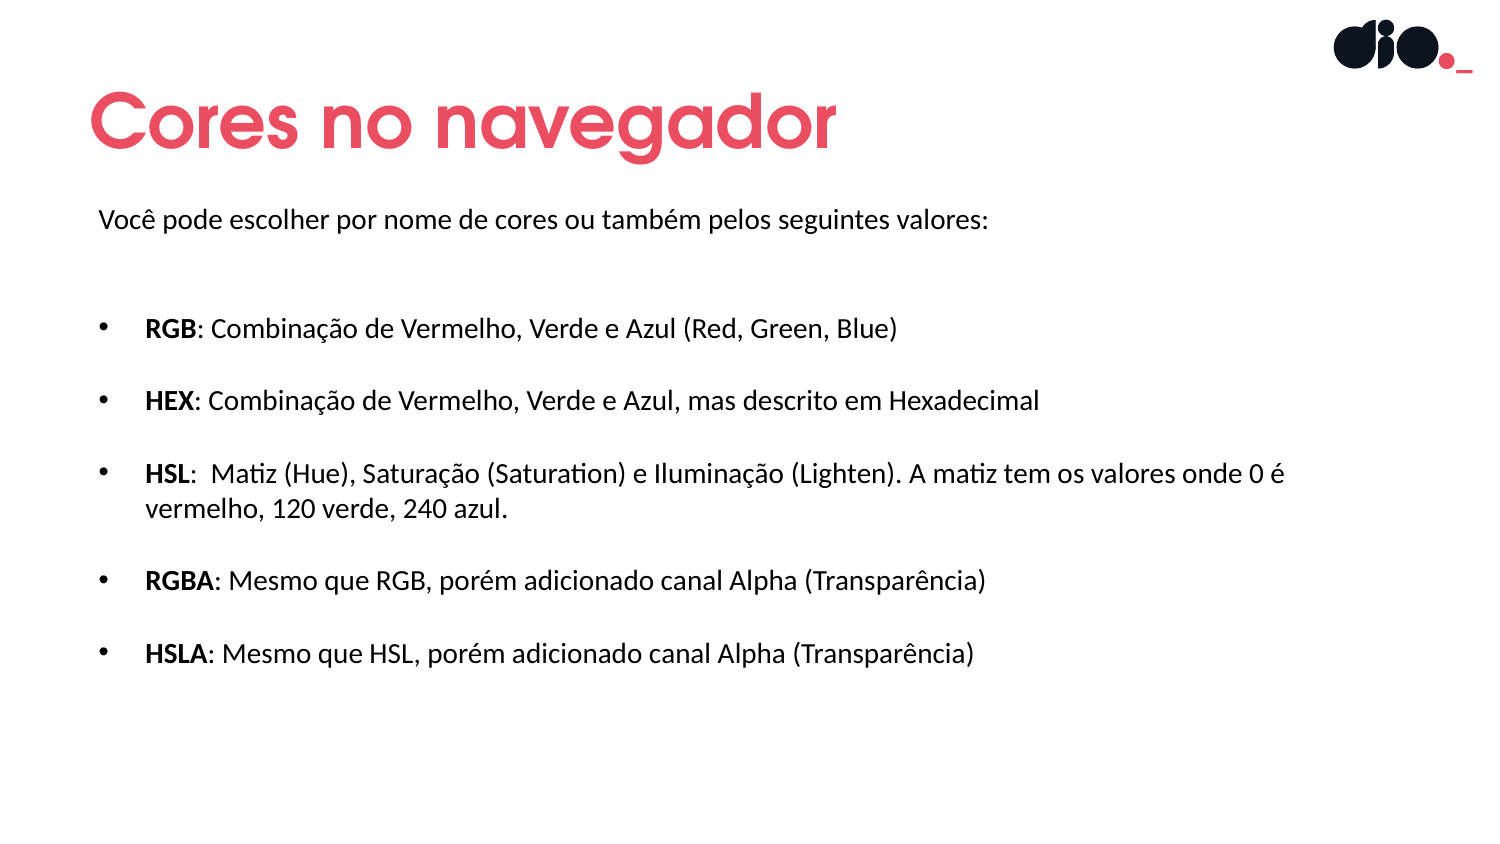

Cores no navegador
Você pode escolher por nome de cores ou também pelos seguintes valores:
RGB: Combinação de Vermelho, Verde e Azul (Red, Green, Blue)
HEX: Combinação de Vermelho, Verde e Azul, mas descrito em Hexadecimal
HSL:  Matiz (Hue), Saturação (Saturation) e Iluminação (Lighten). A matiz tem os valores onde 0 é vermelho, 120 verde, 240 azul.
RGBA: Mesmo que RGB, porém adicionado canal Alpha (Transparência)
HSLA: Mesmo que HSL, porém adicionado canal Alpha (Transparência)